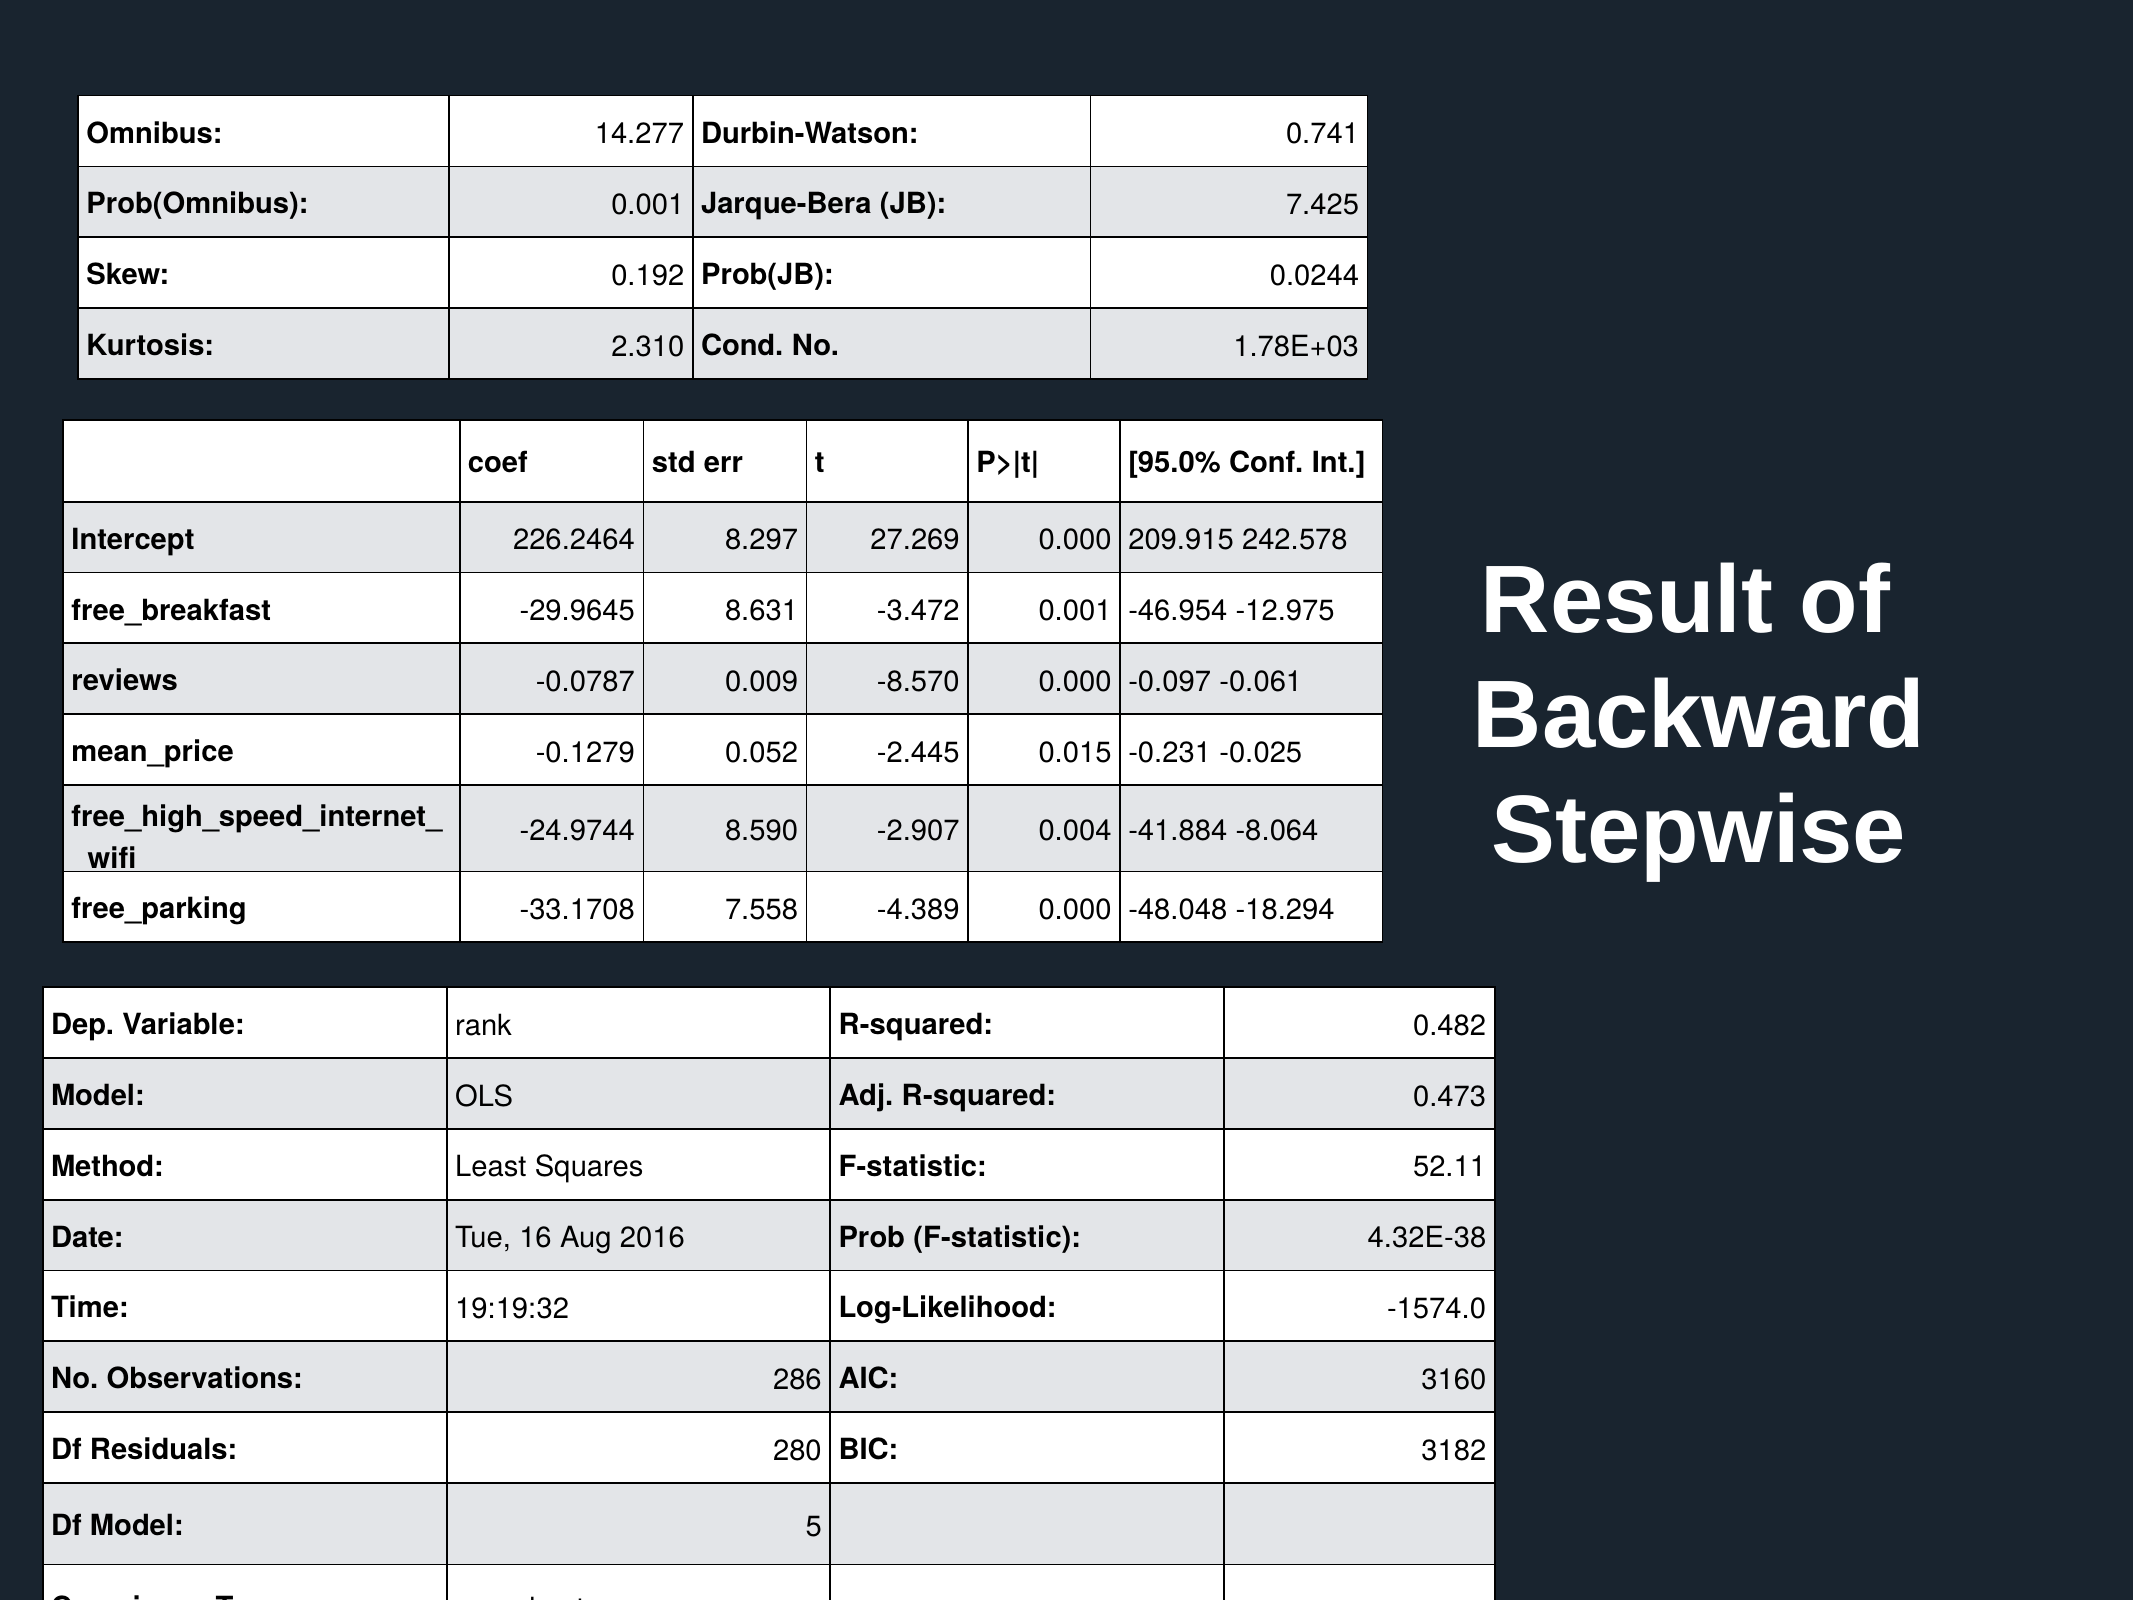

| Omnibus: | 14.277 | Durbin-Watson: | 0.741 |
| --- | --- | --- | --- |
| Prob(Omnibus): | 0.001 | Jarque-Bera (JB): | 7.425 |
| Skew: | 0.192 | Prob(JB): | 0.0244 |
| Kurtosis: | 2.310 | Cond. No. | 1.78E+03 |
|  | coef | std err | t | P>|t| | [95.0% Conf. Int.] |
| --- | --- | --- | --- | --- | --- |
| Intercept | 226.2464 | 8.297 | 27.269 | 0.000 | 209.915 242.578 |
| free\_breakfast | -29.9645 | 8.631 | -3.472 | 0.001 | -46.954 -12.975 |
| reviews | -0.0787 | 0.009 | -8.570 | 0.000 | -0.097 -0.061 |
| mean\_price | -0.1279 | 0.052 | -2.445 | 0.015 | -0.231 -0.025 |
| free\_high\_speed\_internet\_\_wifi\_ | -24.9744 | 8.590 | -2.907 | 0.004 | -41.884 -8.064 |
| free\_parking | -33.1708 | 7.558 | -4.389 | 0.000 | -48.048 -18.294 |
Result of
Backward
Stepwise
| Dep. Variable: | rank | R-squared: | 0.482 |
| --- | --- | --- | --- |
| Model: | OLS | Adj. R-squared: | 0.473 |
| Method: | Least Squares | F-statistic: | 52.11 |
| Date: | Tue, 16 Aug 2016 | Prob (F-statistic): | 4.32E-38 |
| Time: | 19:19:32 | Log-Likelihood: | -1574.0 |
| No. Observations: | 286 | AIC: | 3160 |
| Df Residuals: | 280 | BIC: | 3182 |
| Df Model: | 5 |  |  |
| Covariance Type: | nonrobust |  |  |